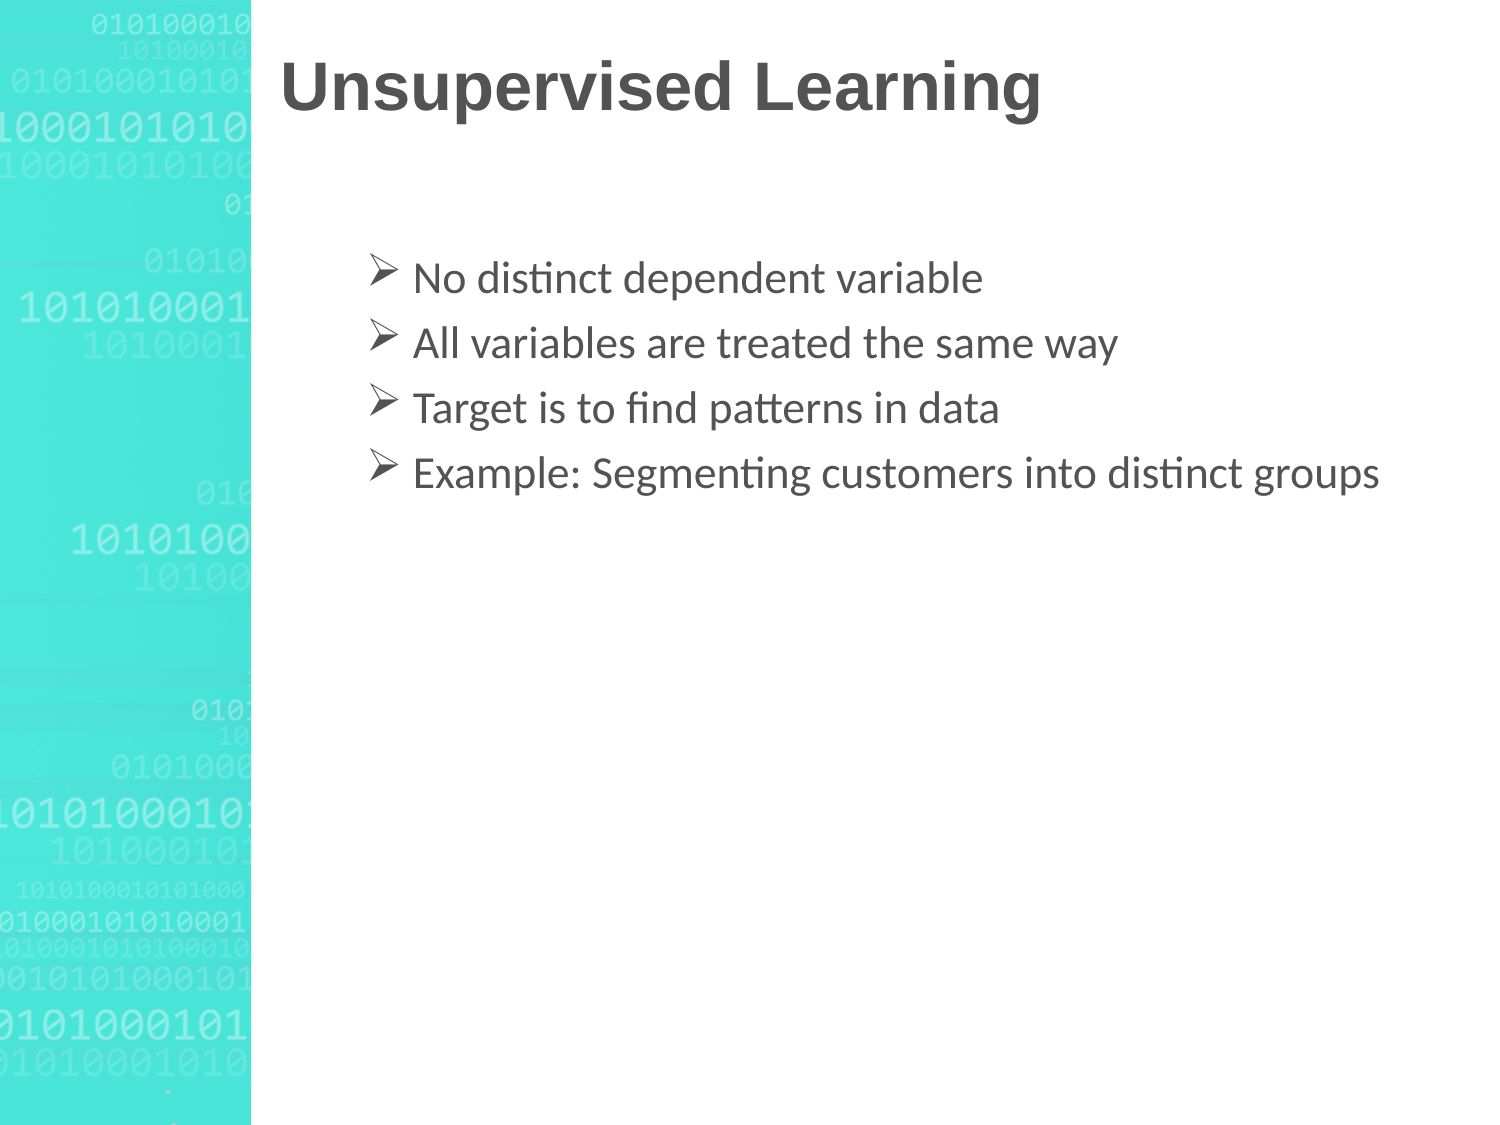

# Unsupervised Learning

No distinct dependent variable
All variables are treated the same way
Target is to find patterns in data
Example: Segmenting customers into distinct groups